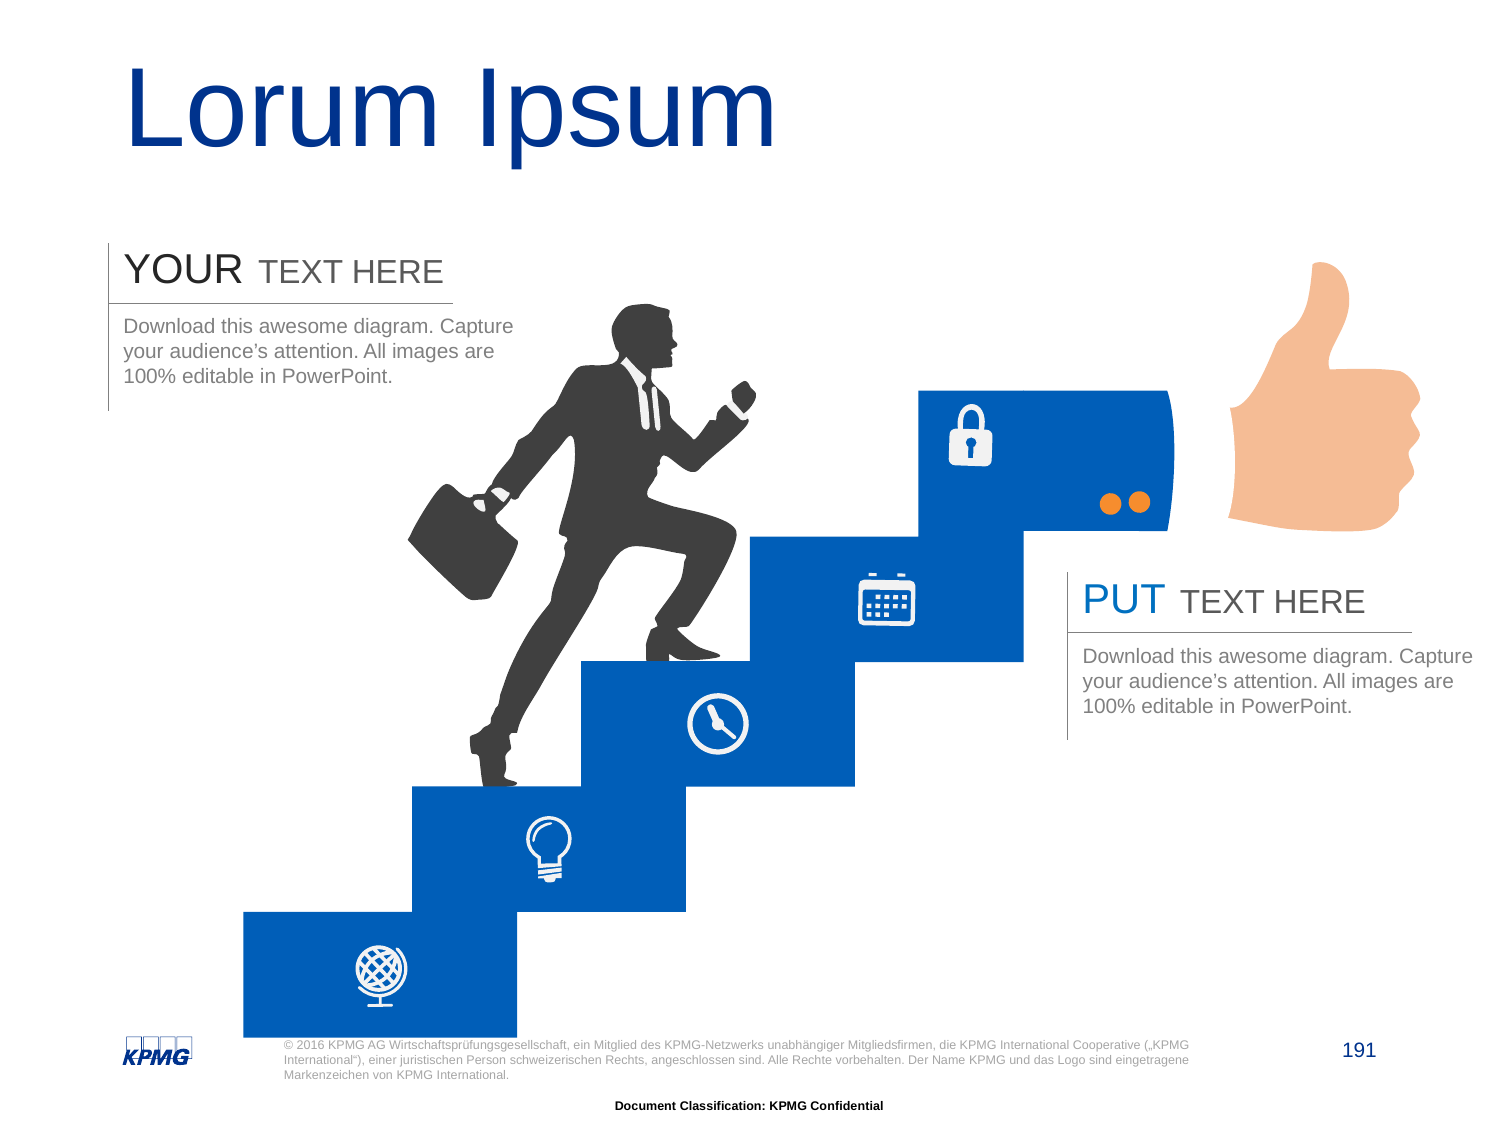

# Lorum Ipsum
YOUR TEXT HERE
Download this awesome diagram. Capture your audience’s attention. All images are 100% editable in PowerPoint.

PUT TEXT HERE
Download this awesome diagram. Capture your audience’s attention. All images are 100% editable in PowerPoint.